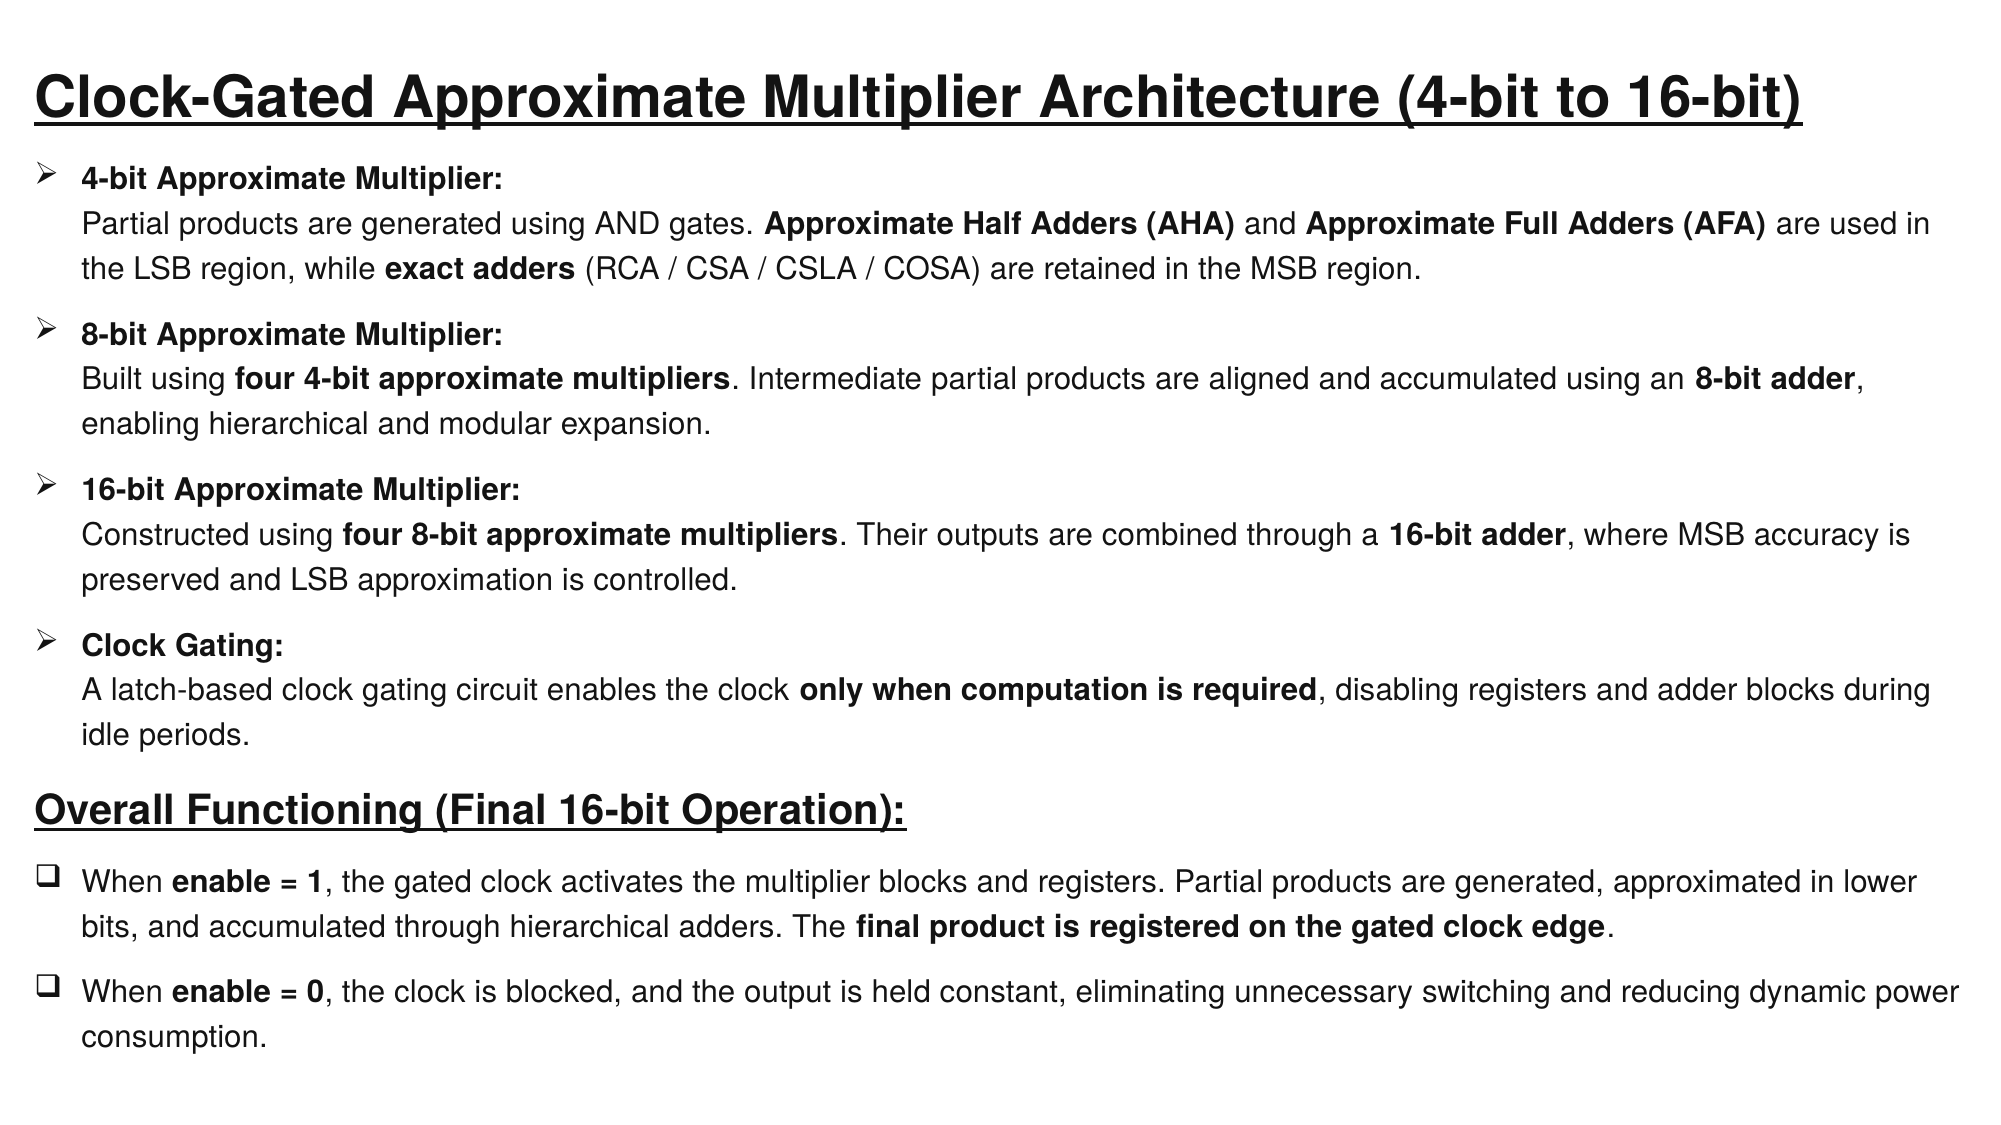

# Clock-Gated Approximate Multiplier Architecture (4-bit to 16-bit)
4-bit Approximate Multiplier:
Partial products are generated using AND gates. Approximate Half Adders (AHA) and Approximate Full Adders (AFA) are used in the LSB region, while exact adders (RCA / CSA / CSLA / COSA) are retained in the MSB region.
8-bit Approximate Multiplier:
Built using four 4-bit approximate multipliers. Intermediate partial products are aligned and accumulated using an 8-bit adder, enabling hierarchical and modular expansion.
16-bit Approximate Multiplier:
Constructed using four 8-bit approximate multipliers. Their outputs are combined through a 16-bit adder, where MSB accuracy is preserved and LSB approximation is controlled.
Clock Gating:
A latch-based clock gating circuit enables the clock only when computation is required, disabling registers and adder blocks during idle periods.
Overall Functioning (Final 16-bit Operation):
When enable = 1, the gated clock activates the multiplier blocks and registers. Partial products are generated, approximated in lower bits, and accumulated through hierarchical adders. The final product is registered on the gated clock edge.
When enable = 0, the clock is blocked, and the output is held constant, eliminating unnecessary switching and reducing dynamic power consumption.